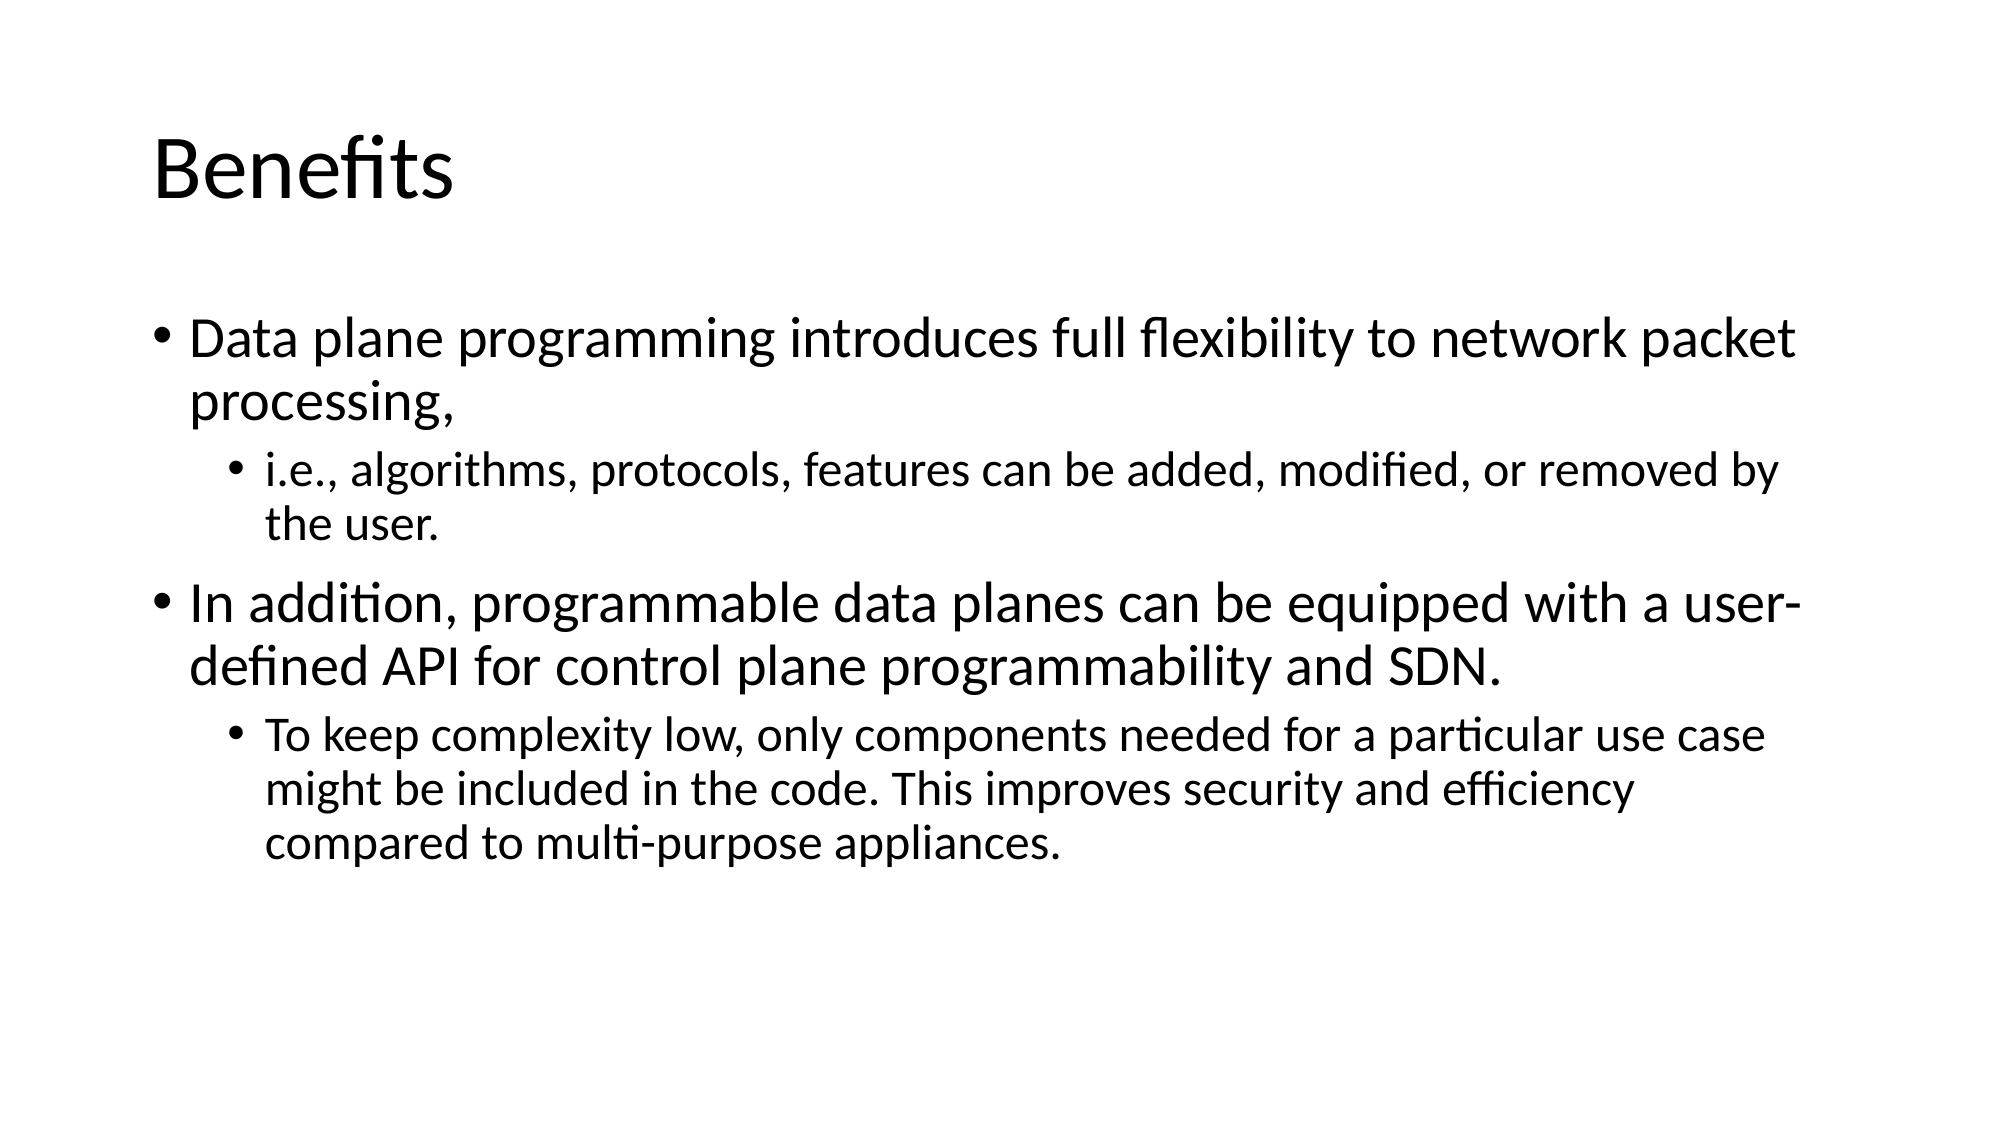

# Benefits
Data plane programming introduces full flexibility to network packet processing,
i.e., algorithms, protocols, features can be added, modified, or removed by the user.
In addition, programmable data planes can be equipped with a user-defined API for control plane programmability and SDN.
To keep complexity low, only components needed for a particular use case might be included in the code. This improves security and efficiency compared to multi-purpose appliances.